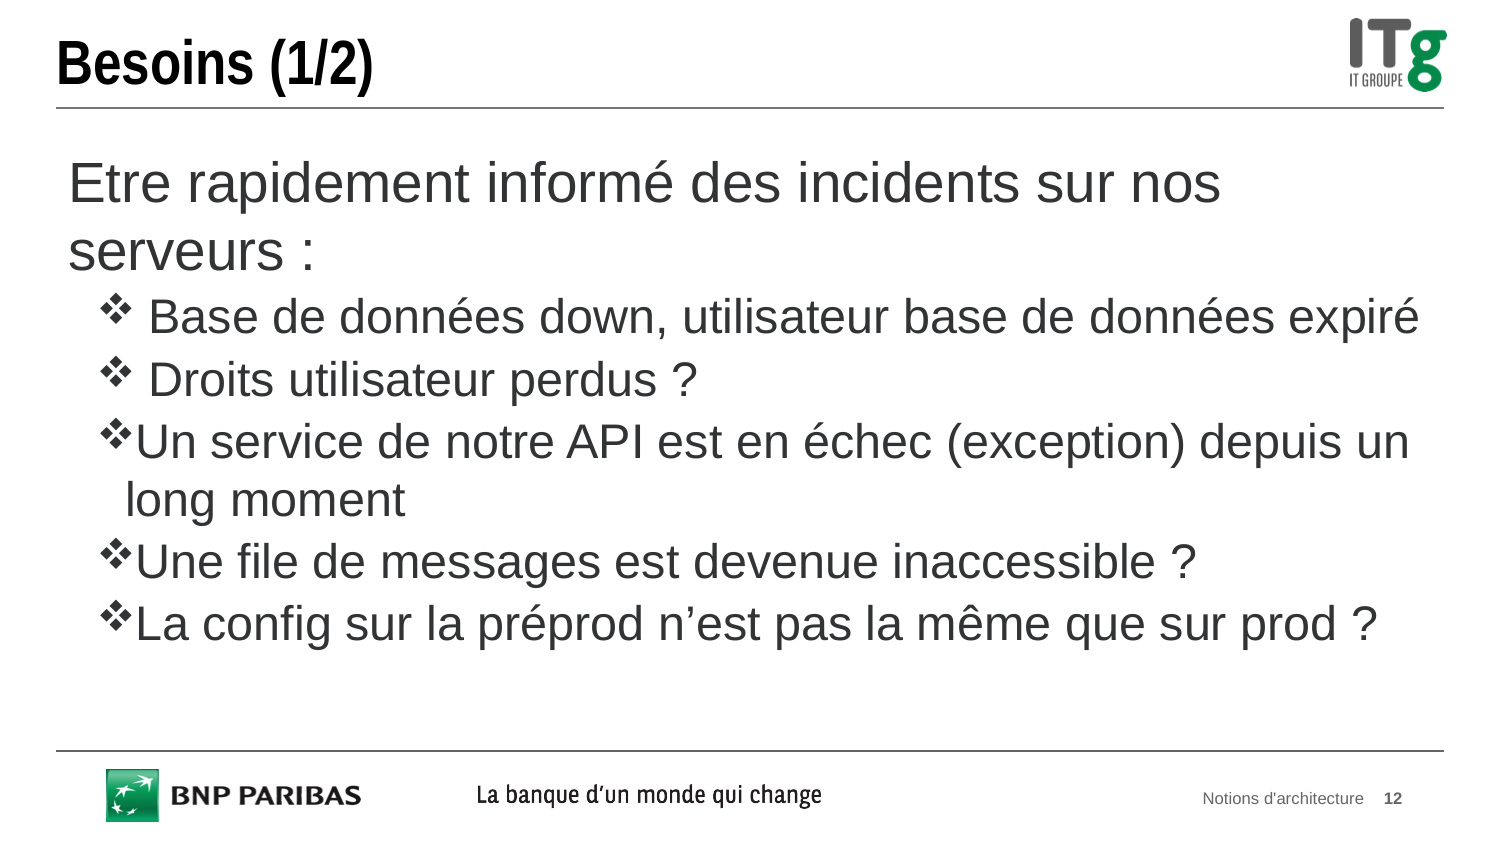

# Besoins (1/2)
Etre rapidement informé des incidents sur nos serveurs :
 Base de données down, utilisateur base de données expiré
 Droits utilisateur perdus ?
Un service de notre API est en échec (exception) depuis un long moment
Une file de messages est devenue inaccessible ?
La config sur la préprod n’est pas la même que sur prod ?

Notions d'architecture
12